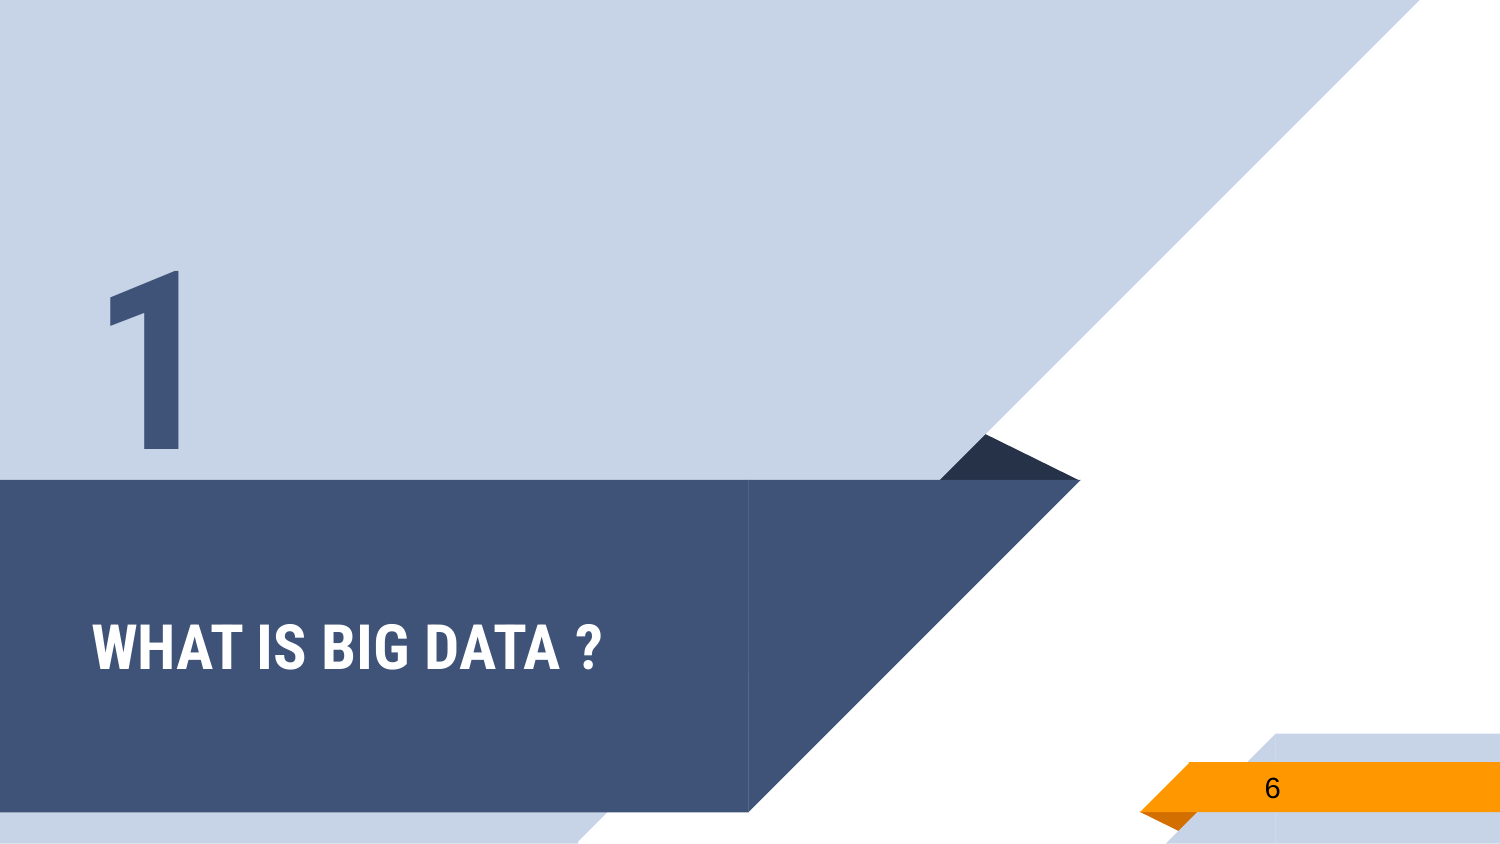

1
# WHAT IS BIG DATA ?
6